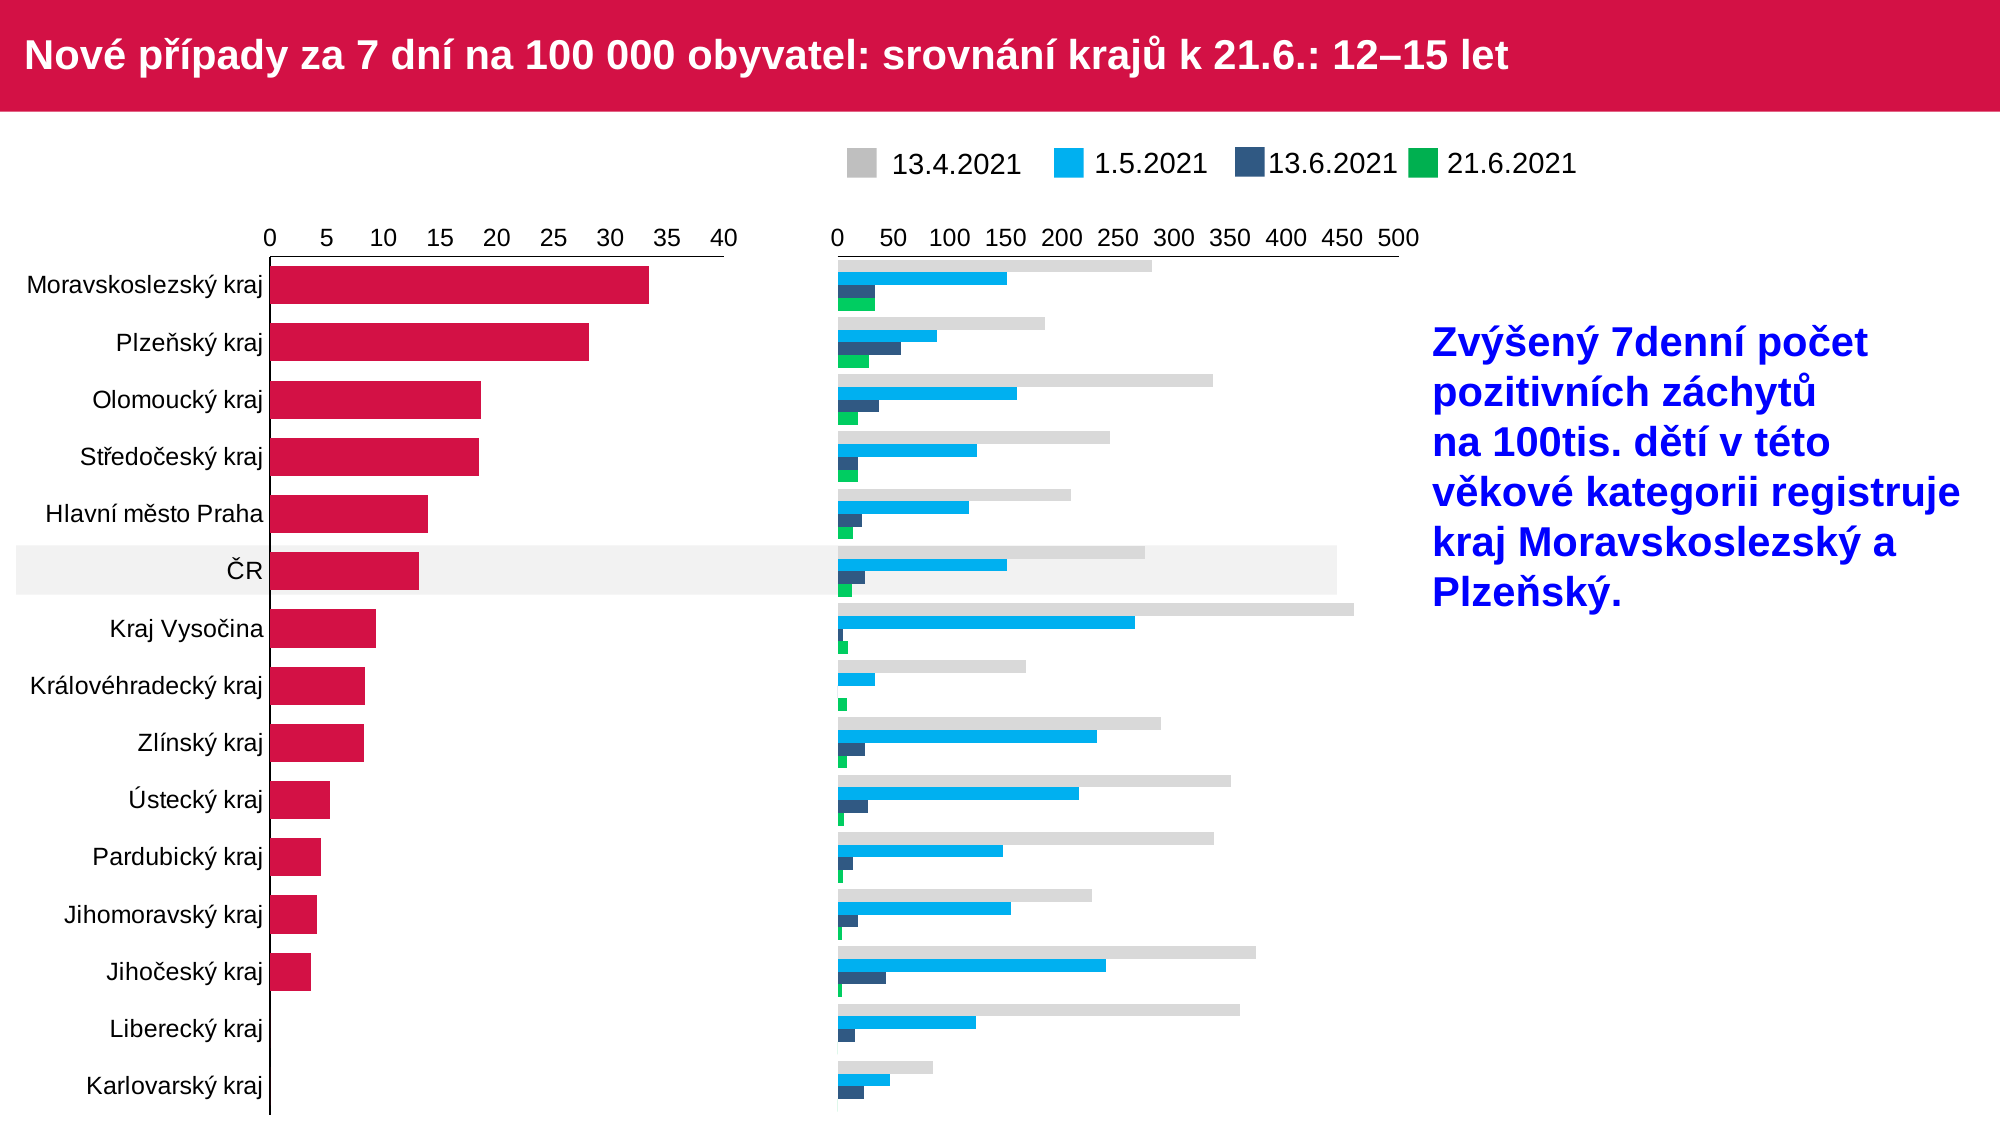

# Nové případy za 7 dní na 100 000 obyvatel: srovnání krajů k 21.6.: 12–15 let
1.5.2021
13.6.2021
21.6.2021
13.4.2021

### Chart

| Category | Series 6 |
|---|---|
| Moravskoslezský kraj | 33.366700033366 |
| Plzeňský kraj | 28.142966268644 |
| Olomoucký kraj | 18.568033273915 |
| Středočeský kraj | 18.432613437375 |
| Hlavní město Praha | 13.889715657678 |
| ČR | 13.143828534375 |
| Kraj Vysočina | 9.294976065436 |
| Královéhradecký kraj | 8.386799178093 |
| Zlínský kraj | 8.241305422778 |
| Ústecký kraj | 5.319714863283 |
| Pardubický kraj | 4.476075377109 |
| Jihomoravský kraj | 4.116242693669 |
| Jihočeský kraj | 3.623450974708 |
| Liberecký kraj | 0.0 |
| Karlovarský kraj | 0.0 |

### Chart

| Category | 30.3 | 13.4 | 1.5 | Sloupec1 |
|---|---|---|---|---|
| Moravskoslezský kraj | 280.672829692437 | 151.131523680543 | 33.366700033366 | 33.366700033366 |
| Plzeňský kraj | 184.939492622522 | 88.449322558597 | 56.285932537289 | 28.142966268644 |
| Olomoucký kraj | 334.224598930481 | 159.685086155674 | 37.136066547831 | 18.568033273915 |
| Středočeský kraj | 242.69607692544 | 124.420140702282 | 18.432613437375 | 18.432613437375 |
| Hlavní město Praha | 208.34573486517 | 117.070460543286 | 21.826696033494 | 13.889715657678 |
| ČR | 274.267888750635 | 150.715900527505 | 24.316082788594 | 13.143828534375 |
| Kraj Vysočina | 460.101315239113 | 264.906817864943 | 4.647488032718 | 9.294976065436 |
| Královéhradecký kraj | 167.735983561873 | 33.547196712374 | 0.0 | 8.386799178093 |
| Zlínský kraj | 288.445689797263 | 230.756551837811 | 24.723916268336 | 8.241305422778 |
| Ústecký kraj | 351.101180976699 | 215.448451962974 | 26.598574316416 | 5.319714863283 |
| Pardubický kraj | 335.705653283201 | 147.710487444608 | 13.428226131328 | 4.476075377109 |
| Jihomoravský kraj | 226.393348151807 | 154.359101012595 | 18.523092121511 | 4.116242693669 |
| Jihočeský kraj | 373.215450394956 | 239.147764330748 | 43.481411696499 | 3.623450974708 |
| Liberecký kraj | 358.588187080579 | 122.94452128477 | 15.368065160596 | 0.0 |
| Karlovarský kraj | 84.856900408855 | 46.285582041194 | 23.142791020597 | 0.0 |
Zvýšený 7denní počet pozitivních záchytů
na 100tis. dětí v této věkové kategorii registruje kraj Moravskoslezský a Plzeňský.